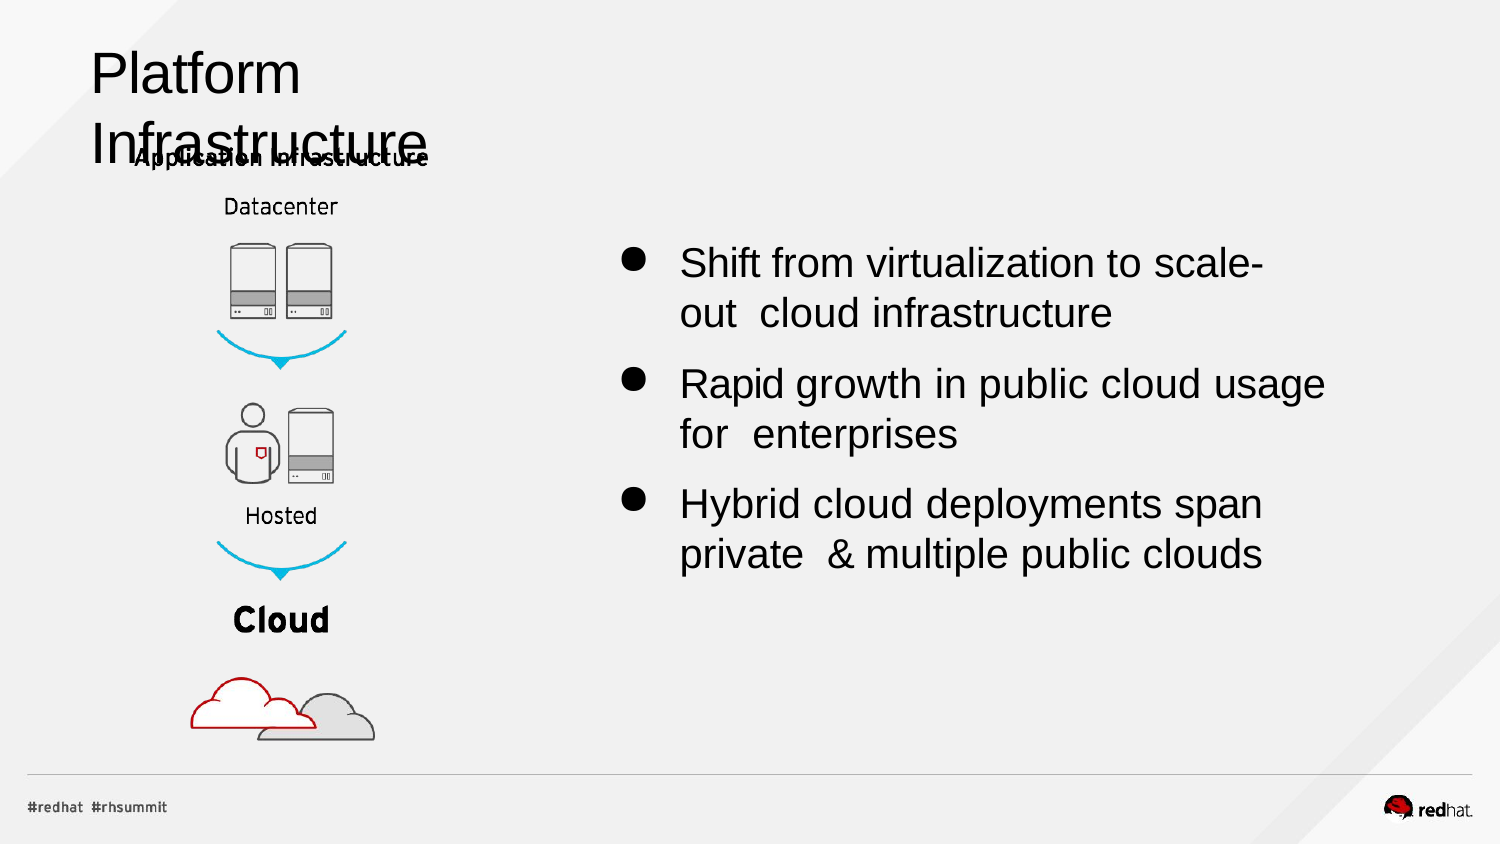

# Platform Infrastructure

Shift from virtualization to scale-out  cloud infrastructure
Rapid growth in public cloud usage for  enterprises
Hybrid cloud deployments span private  & multiple public clouds